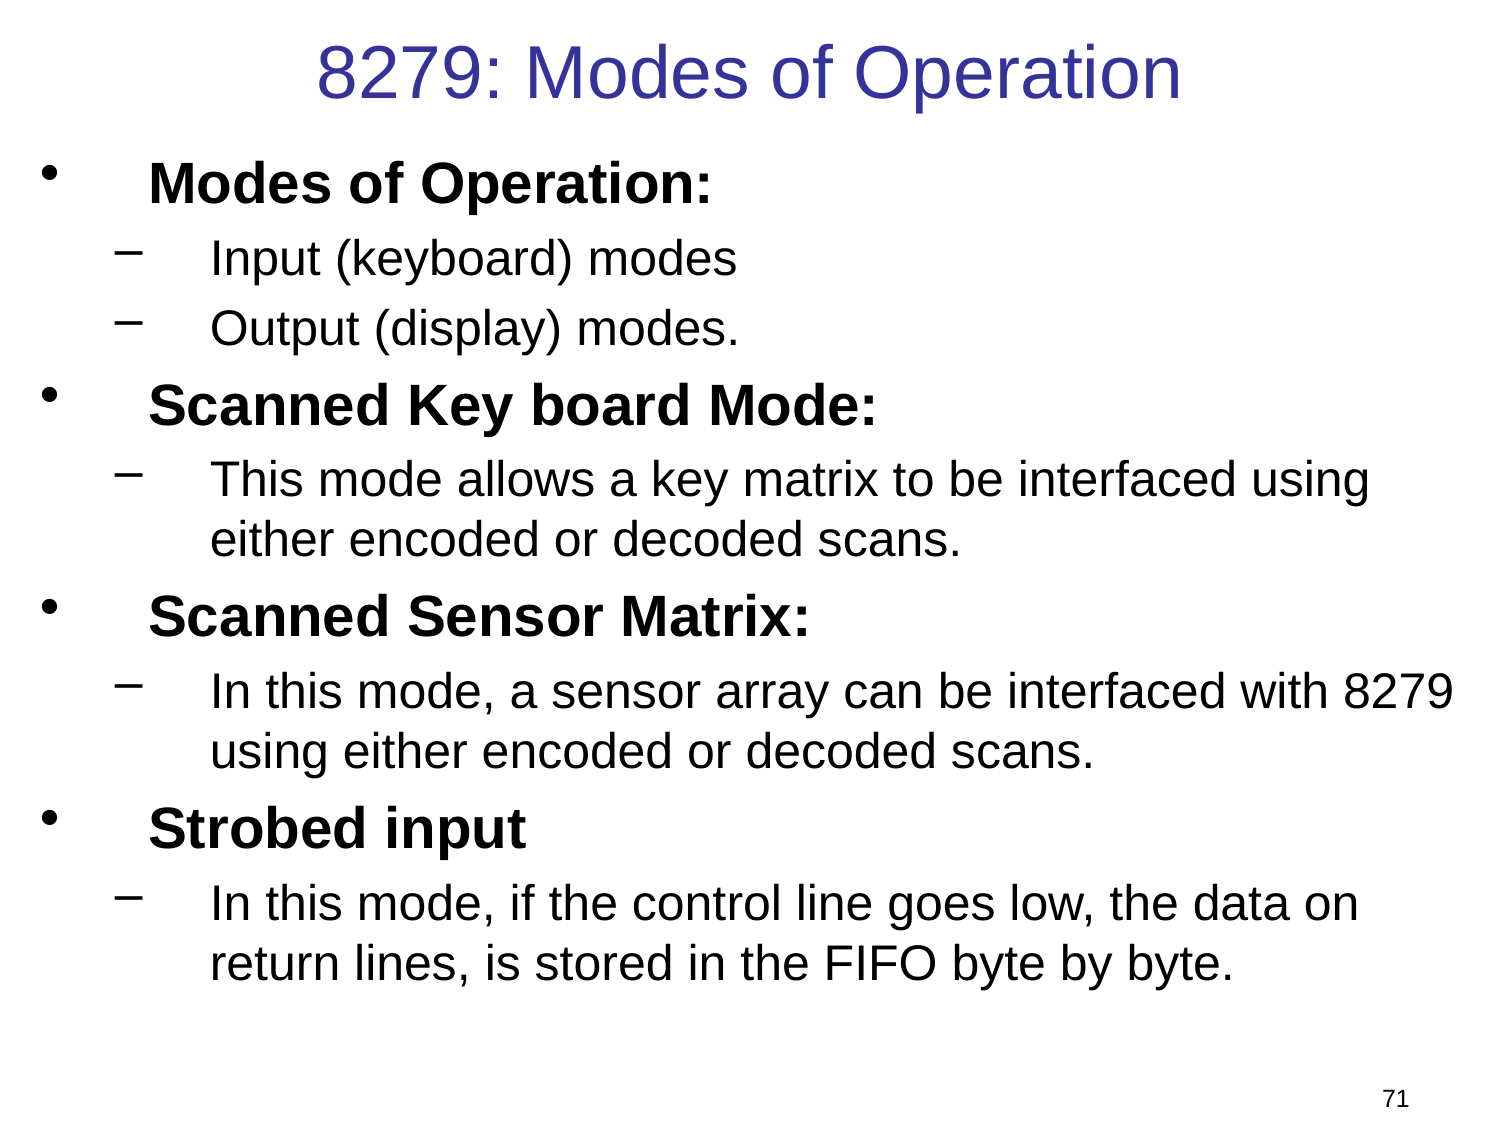

# 8279: Modes of Operation
Modes of Operation:
Input (keyboard) modes
Output (display) modes.
Scanned Key board Mode:
This mode allows a key matrix to be interfaced using either encoded or decoded scans.
Scanned Sensor Matrix:
In this mode, a sensor array can be interfaced with 8279 using either encoded or decoded scans.
Strobed input
In this mode, if the control line goes low, the data on return lines, is stored in the FIFO byte by byte.
71